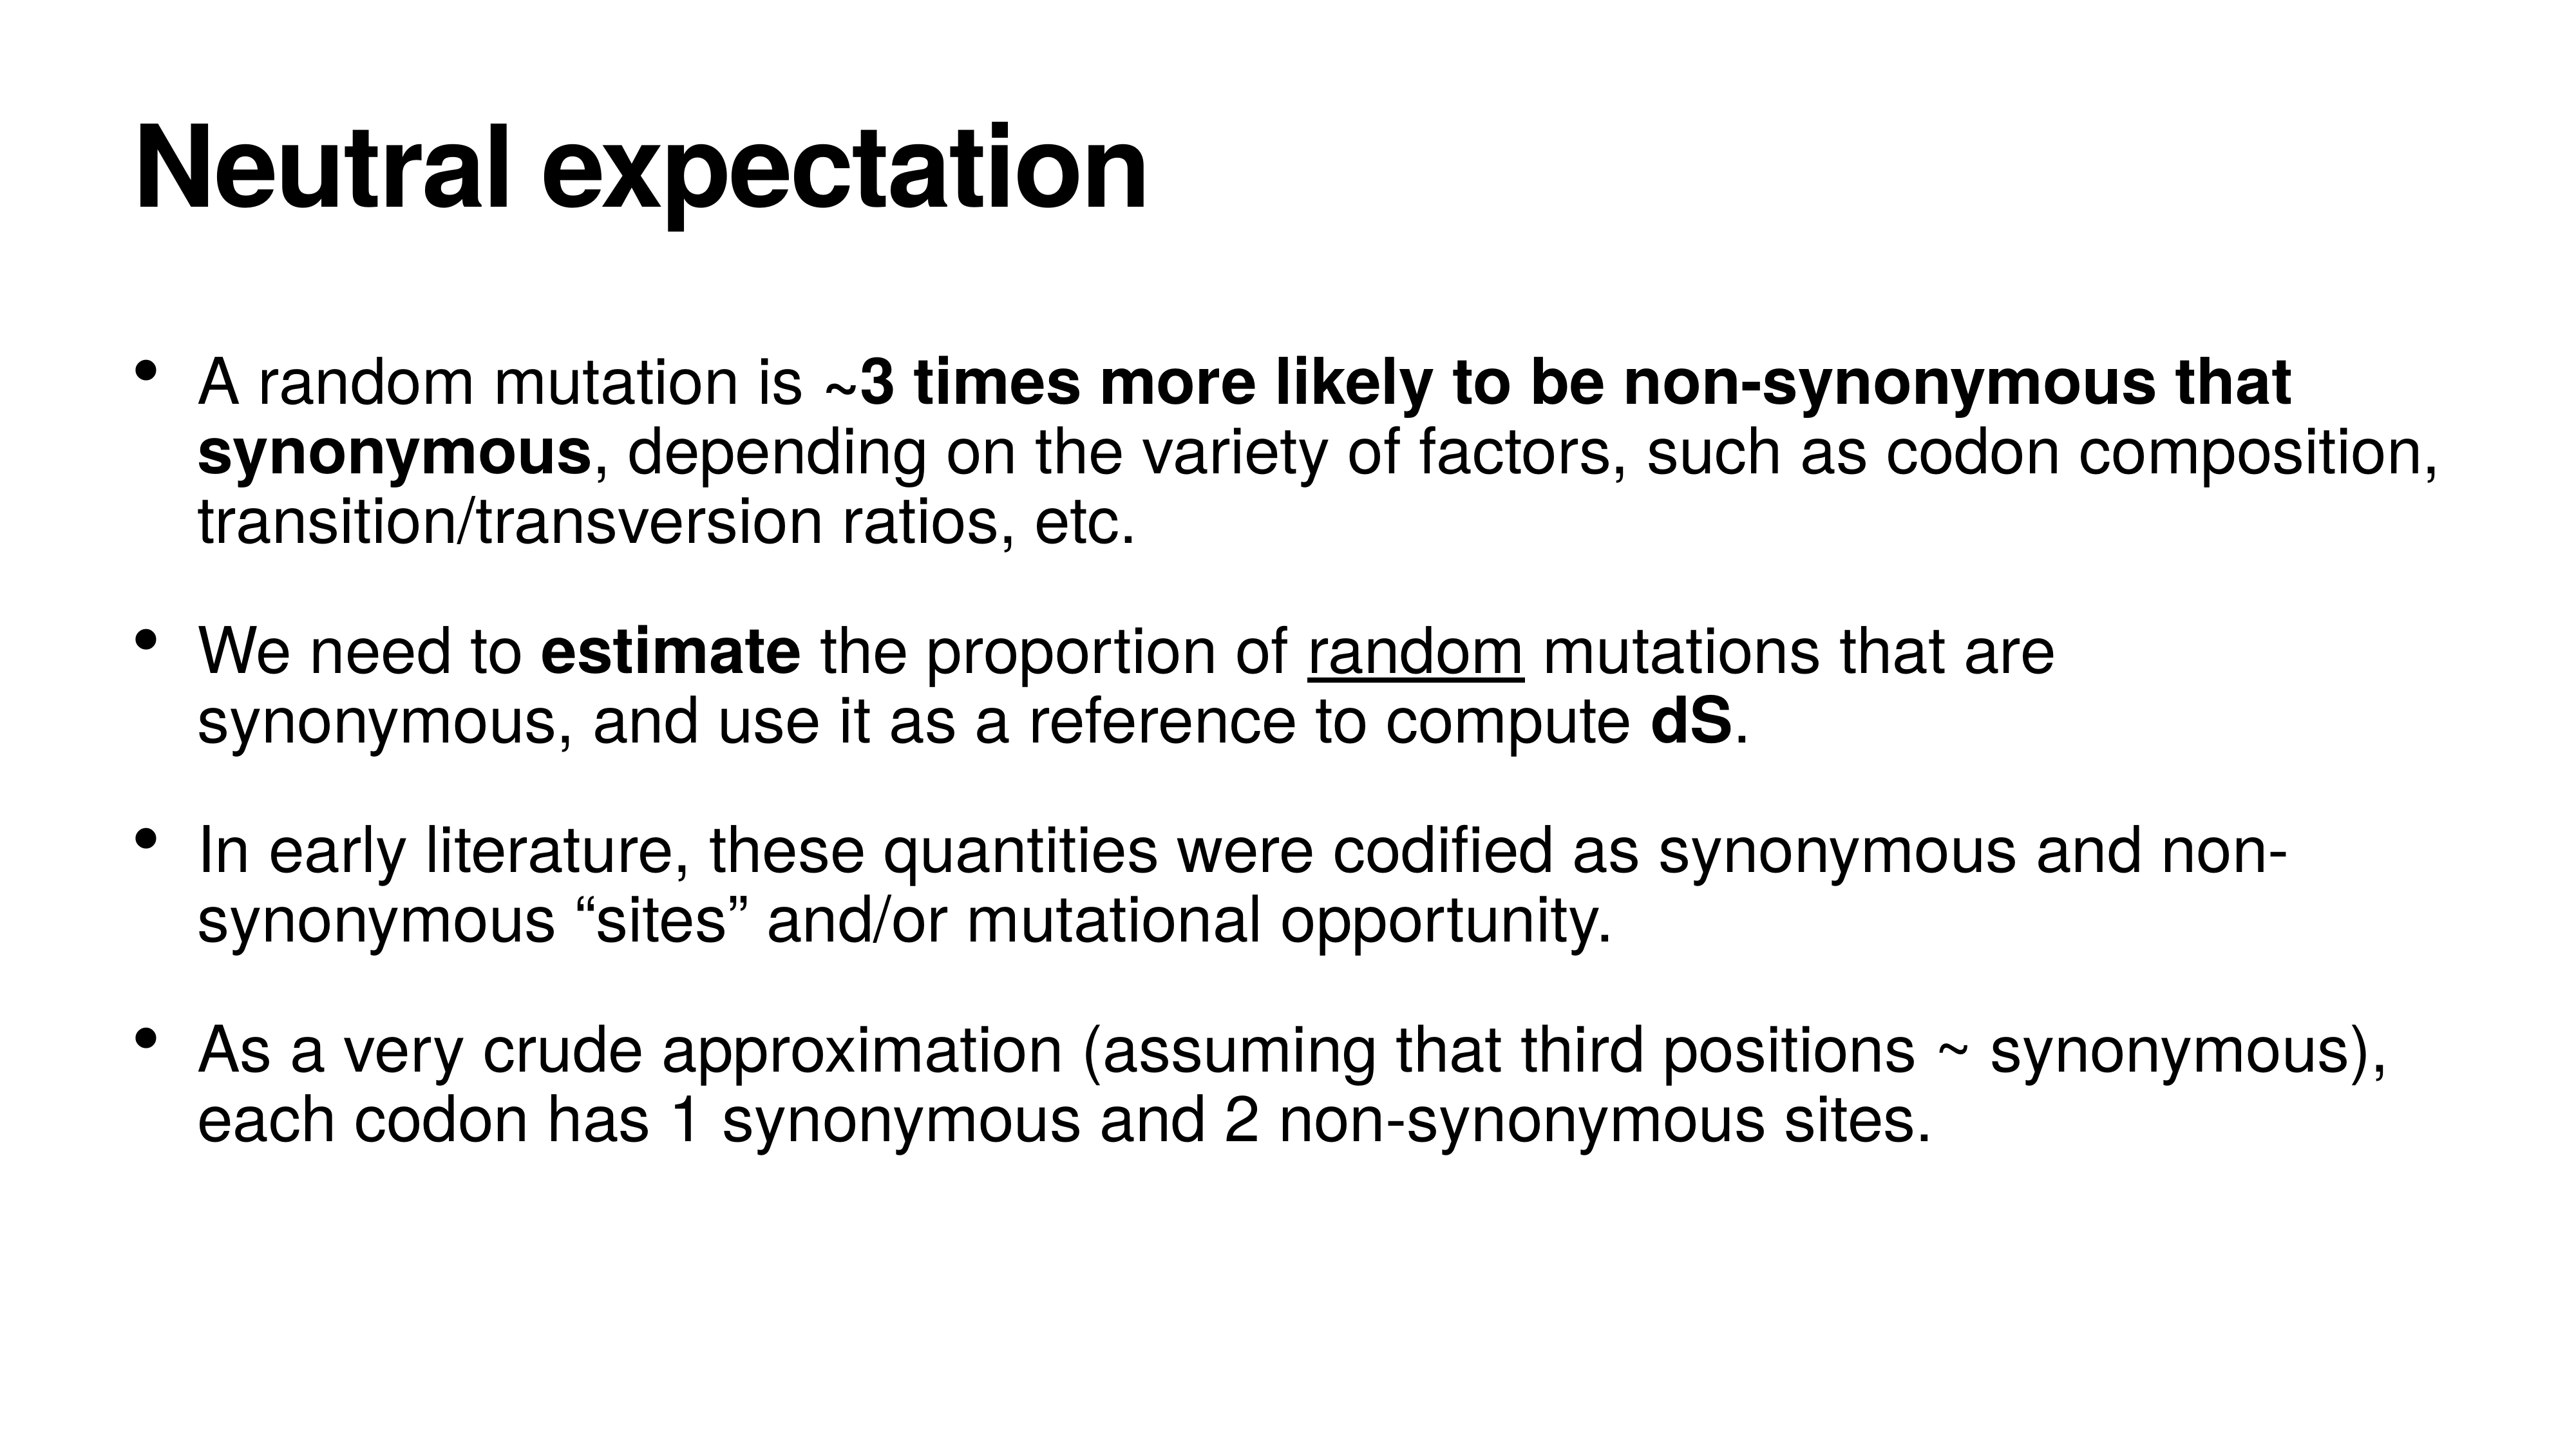

# Neutral expectation
A random mutation is ~3 times more likely to be non-synonymous that synonymous, depending on the variety of factors, such as codon composition, transition/transversion ratios, etc.
We need to estimate the proportion of random mutations that are synonymous, and use it as a reference to compute dS.
In early literature, these quantities were codified as synonymous and non-synonymous “sites” and/or mutational opportunity.
As a very crude approximation (assuming that third positions ~ synonymous), each codon has 1 synonymous and 2 non-synonymous sites.
19